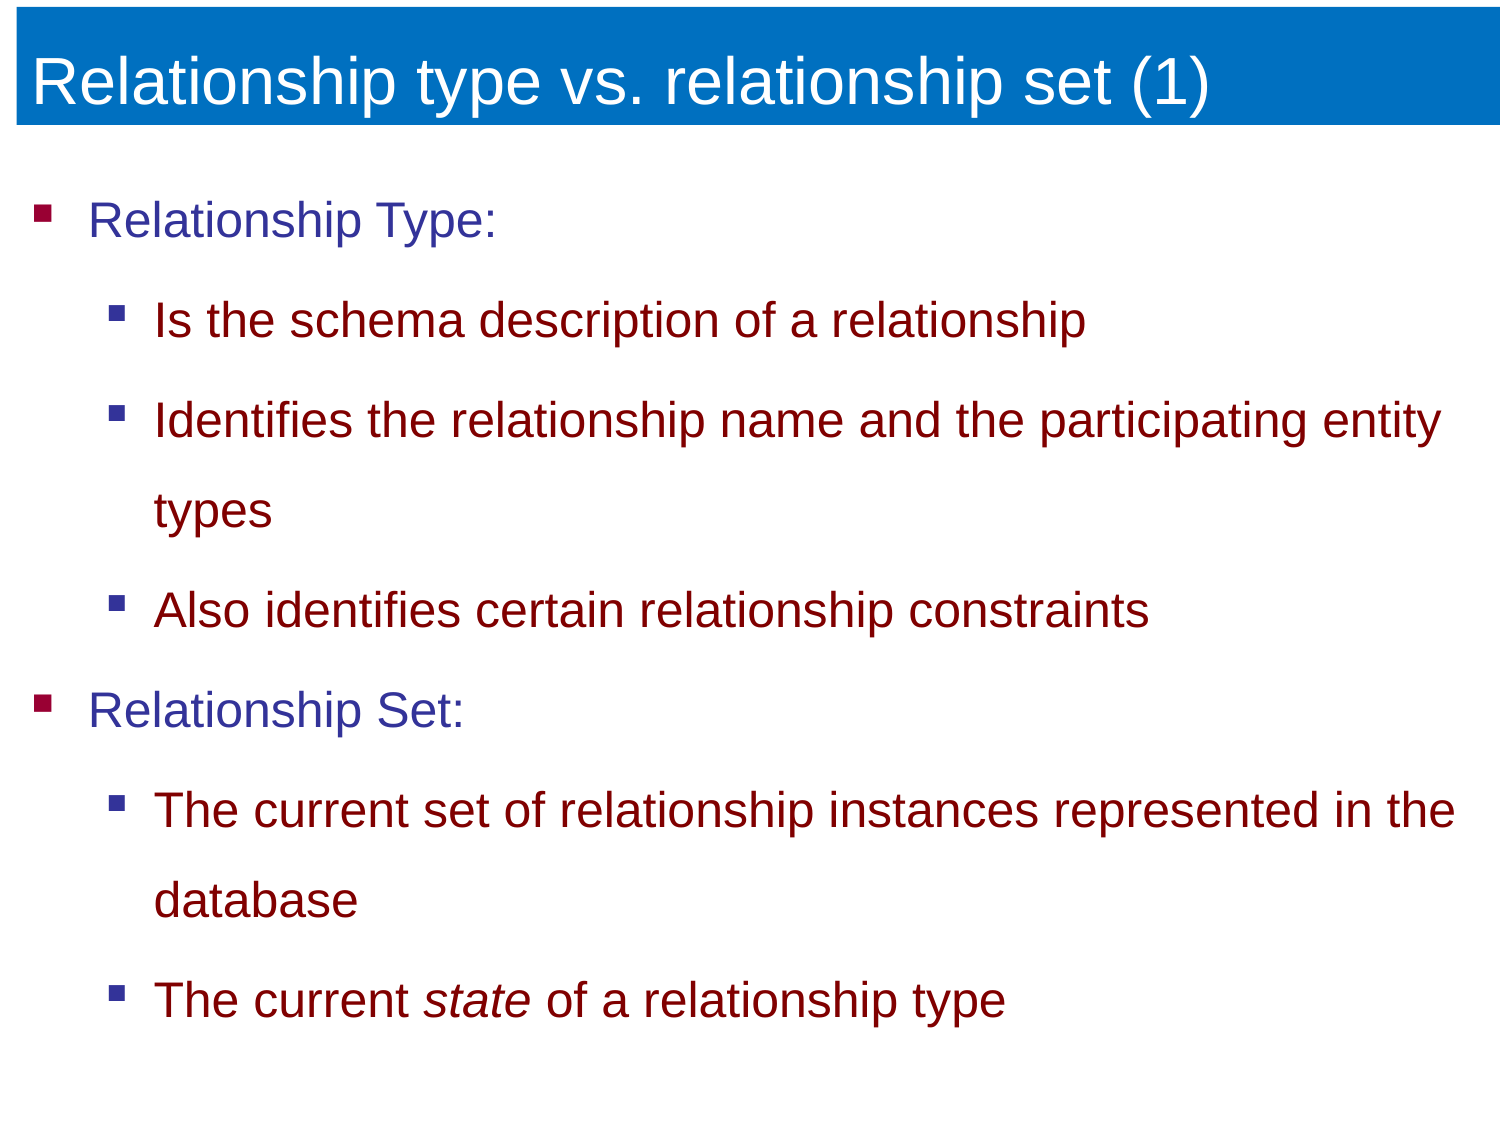

# Relationship type vs. relationship set (1)
Relationship Type:
Is the schema description of a relationship
Identifies the relationship name and the participating entity types
Also identifies certain relationship constraints
Relationship Set:
The current set of relationship instances represented in the database
The current state of a relationship type